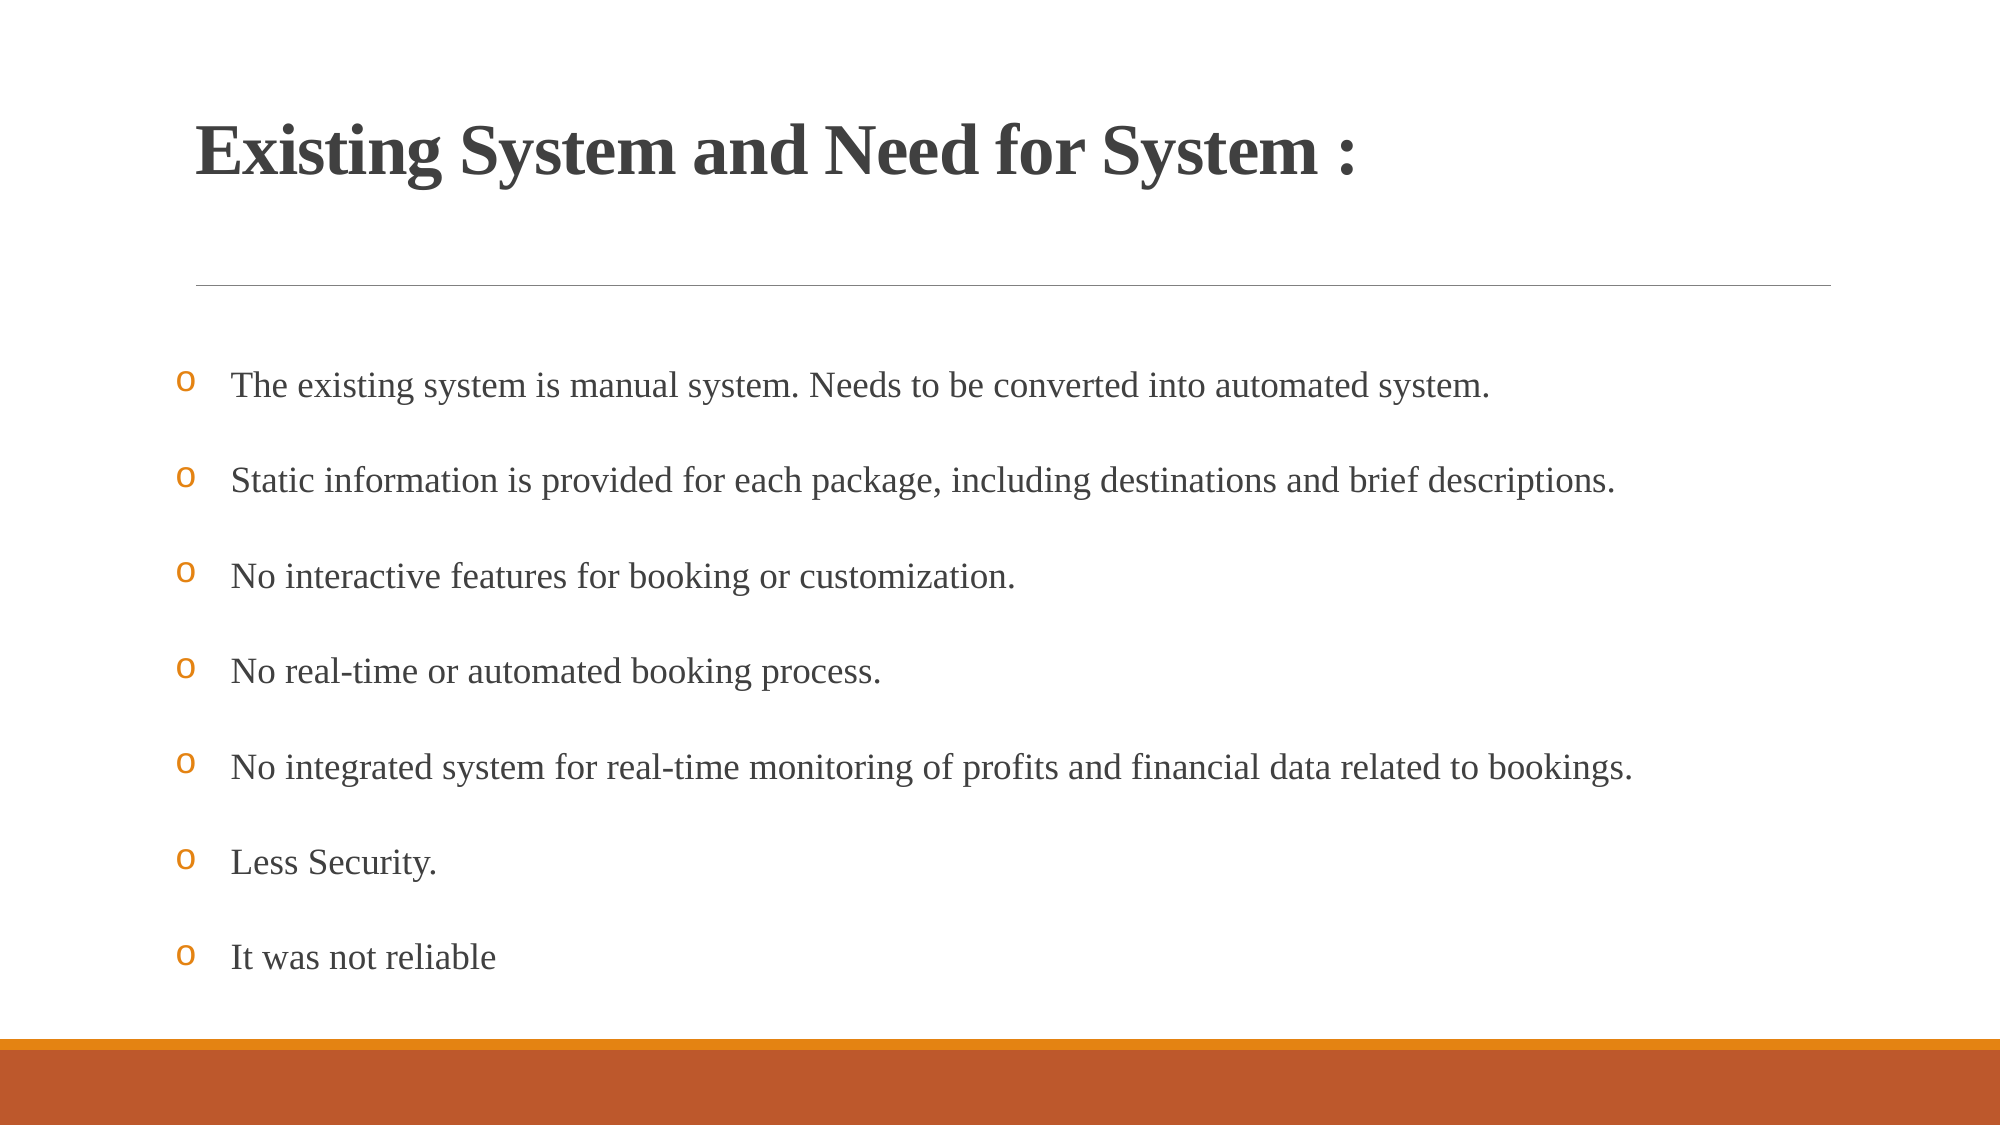

# Existing System and Need for System :
The existing system is manual system. Needs to be converted into automated system.
Static information is provided for each package, including destinations and brief descriptions.
No interactive features for booking or customization.
No real-time or automated booking process.
No integrated system for real-time monitoring of profits and financial data related to bookings.
Less Security.
It was not reliable